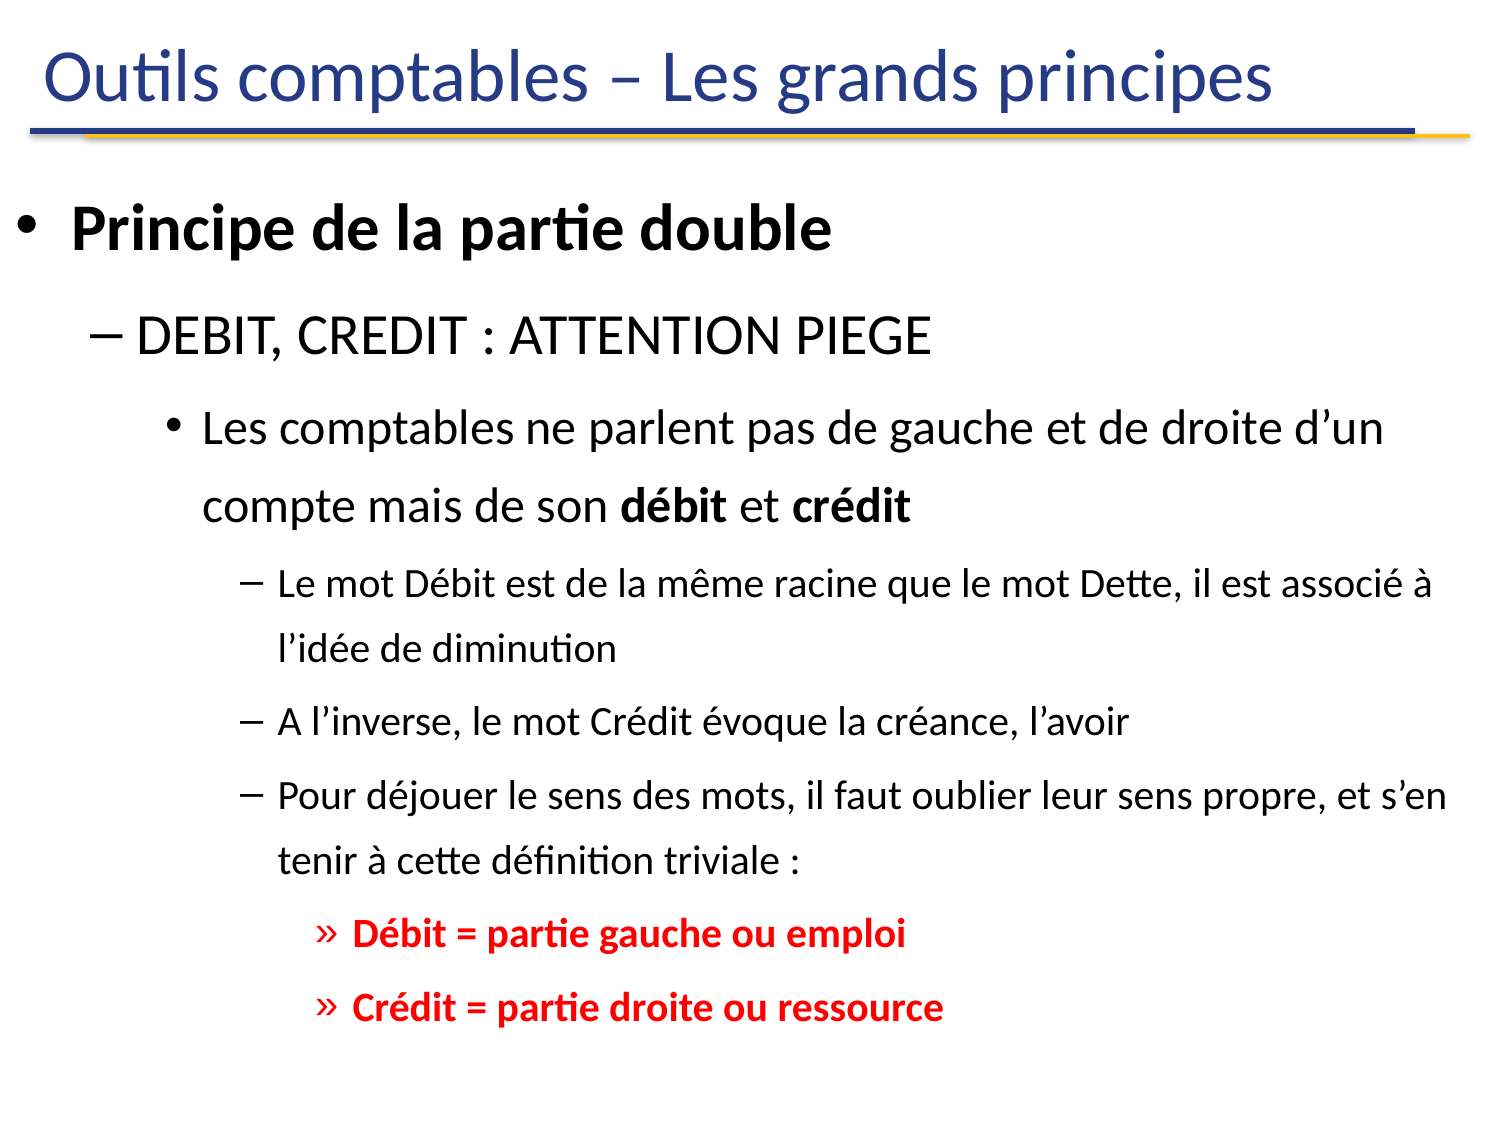

# Outils comptables – Les grands principes
Principe de la partie double
DEBIT, CREDIT : ATTENTION PIEGE
Les comptables ne parlent pas de gauche et de droite d’un compte mais de son débit et crédit
Le mot Débit est de la même racine que le mot Dette, il est associé à l’idée de diminution
A l’inverse, le mot Crédit évoque la créance, l’avoir
Pour déjouer le sens des mots, il faut oublier leur sens propre, et s’en tenir à cette définition triviale :
Débit = partie gauche ou emploi
Crédit = partie droite ou ressource
Céline Gainet
Analyse Financière
104